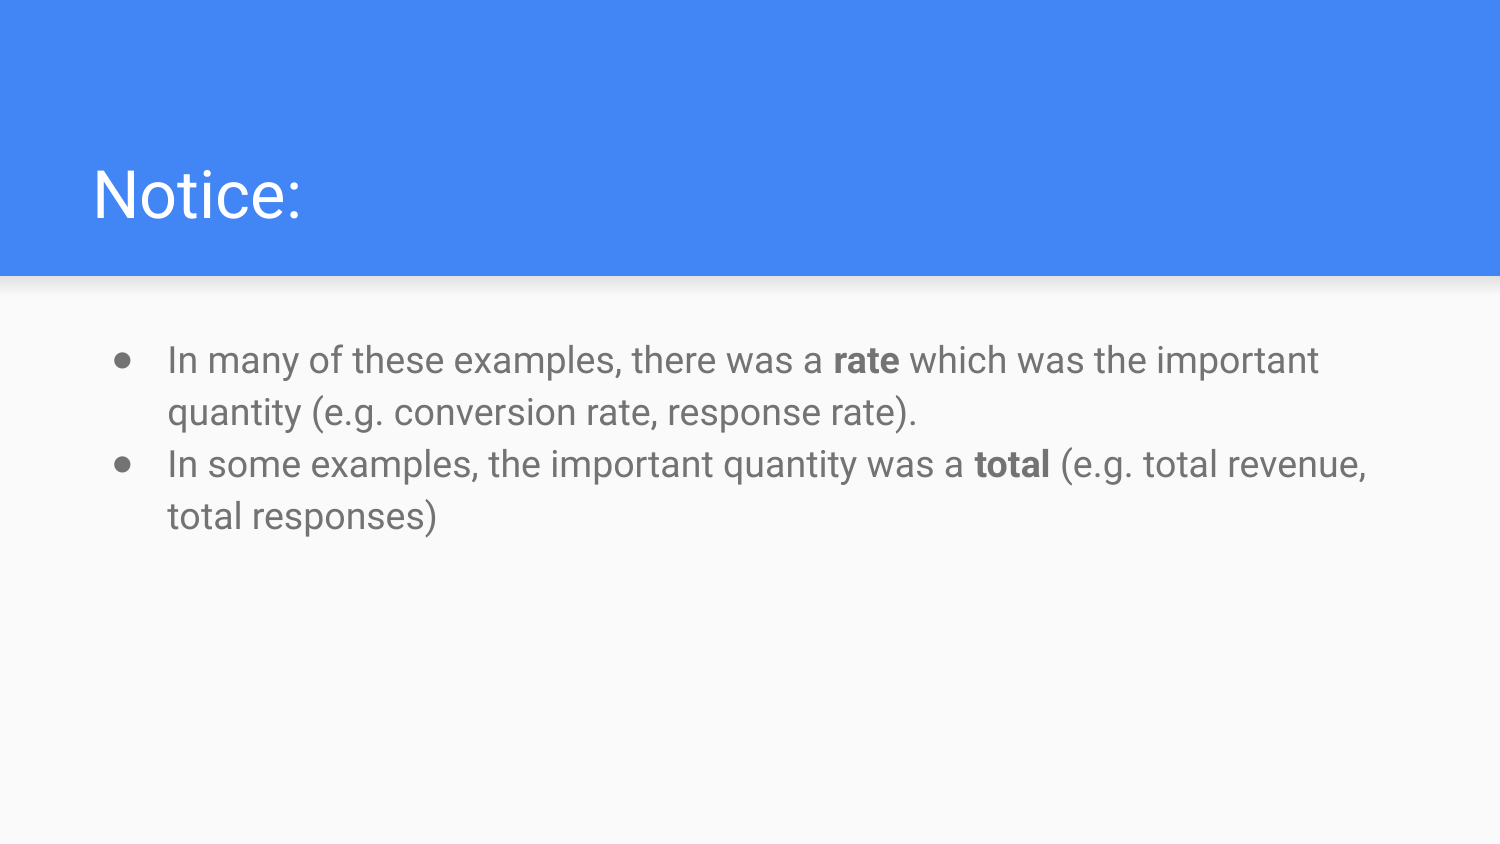

# Notice:
In many of these examples, there was a rate which was the important quantity (e.g. conversion rate, response rate).
In some examples, the important quantity was a total (e.g. total revenue, total responses)